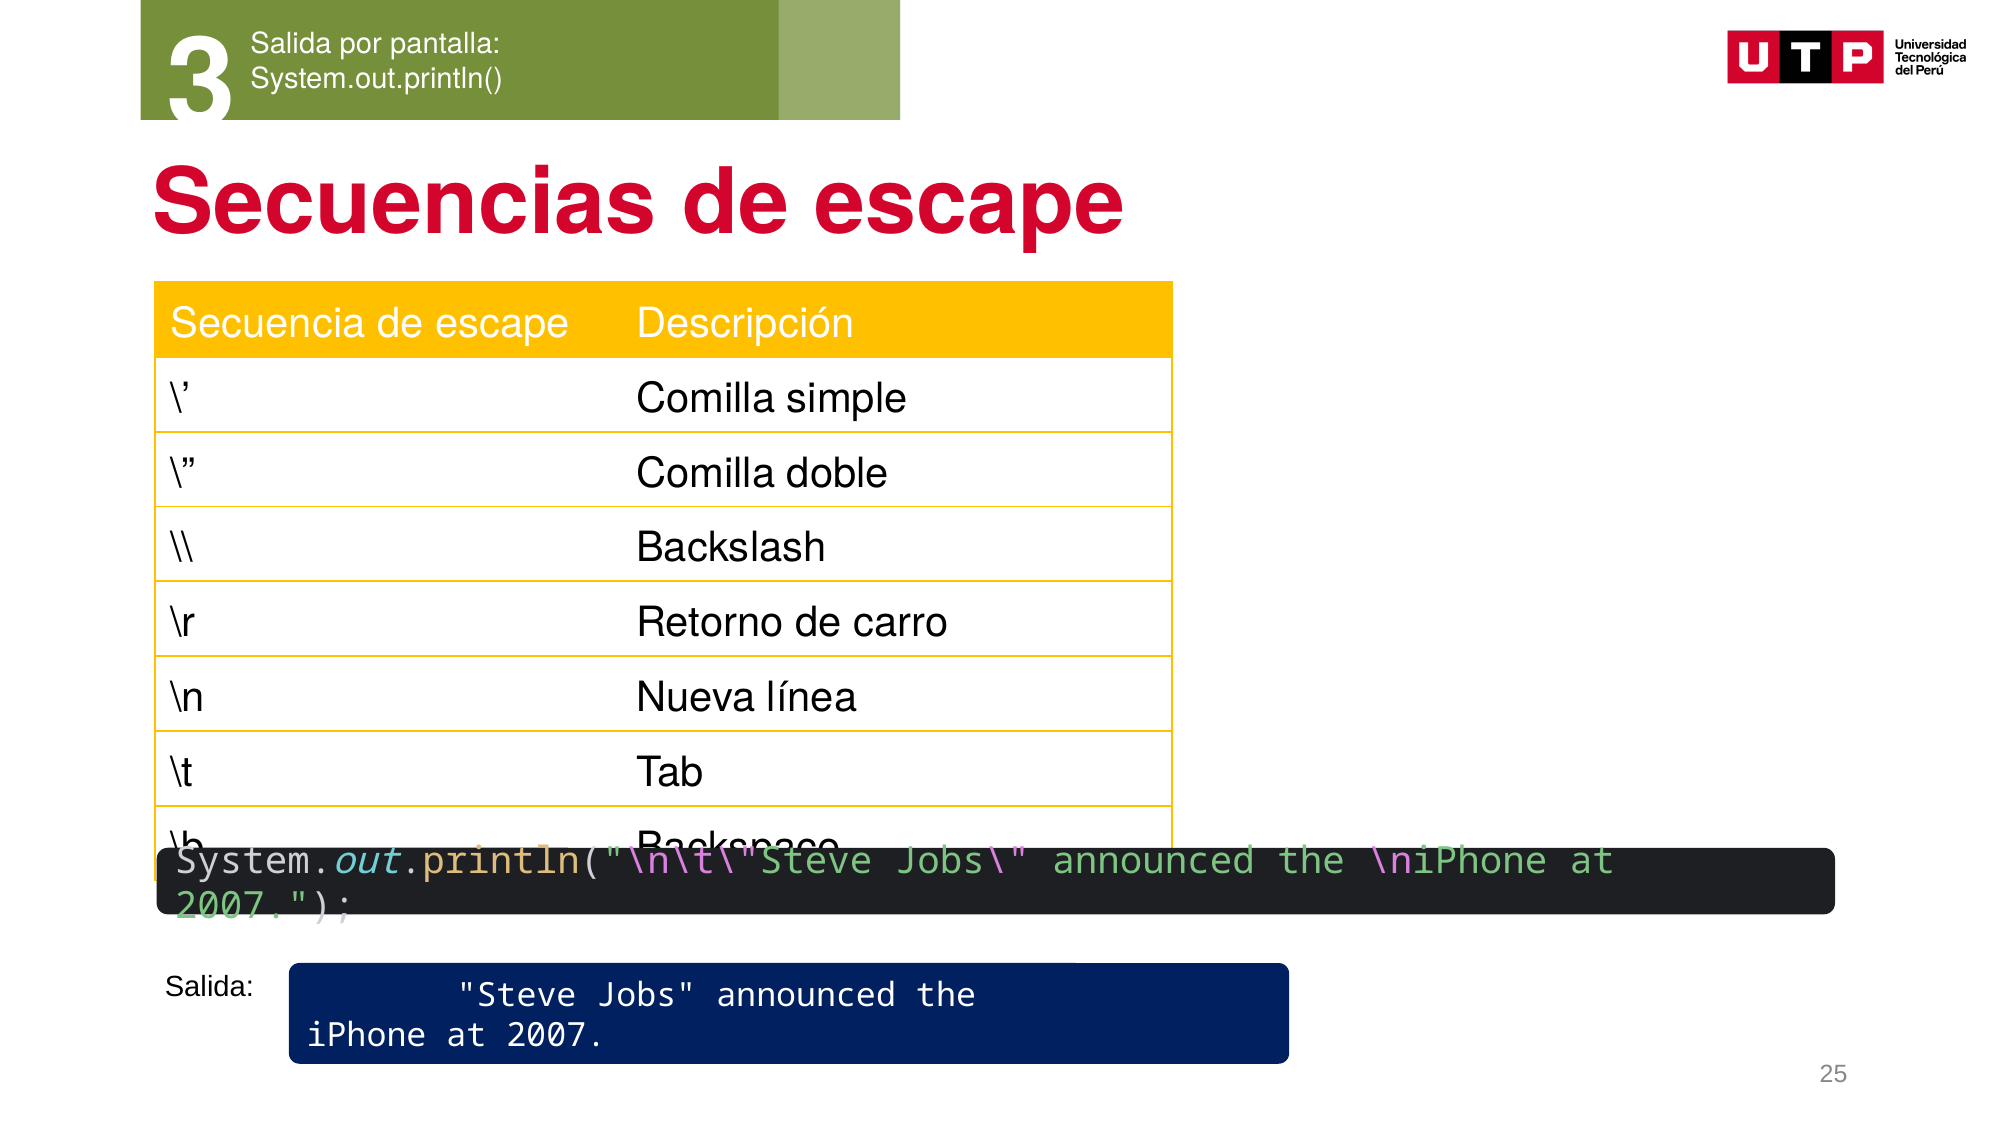

3

Salida por pantalla: System.out.println()
# Secuencias de escape
| Secuencia de escape​ | Descripción​ |
| --- | --- |
| \’​ | Comilla simple​ |
| \”​ | Comilla doble​ |
| \\​ | Backslash​ |
| \r​ | Retorno de carro​ |
| \n​ | Nueva línea​ |
| \t​ | Tab​ |
| \b​ | Backspace​ |
System.out.println("\n\t\"Steve Jobs\" announced the \niPhone at 2007.");
Salida:
	"Steve Jobs" announced the
iPhone at 2007.
25